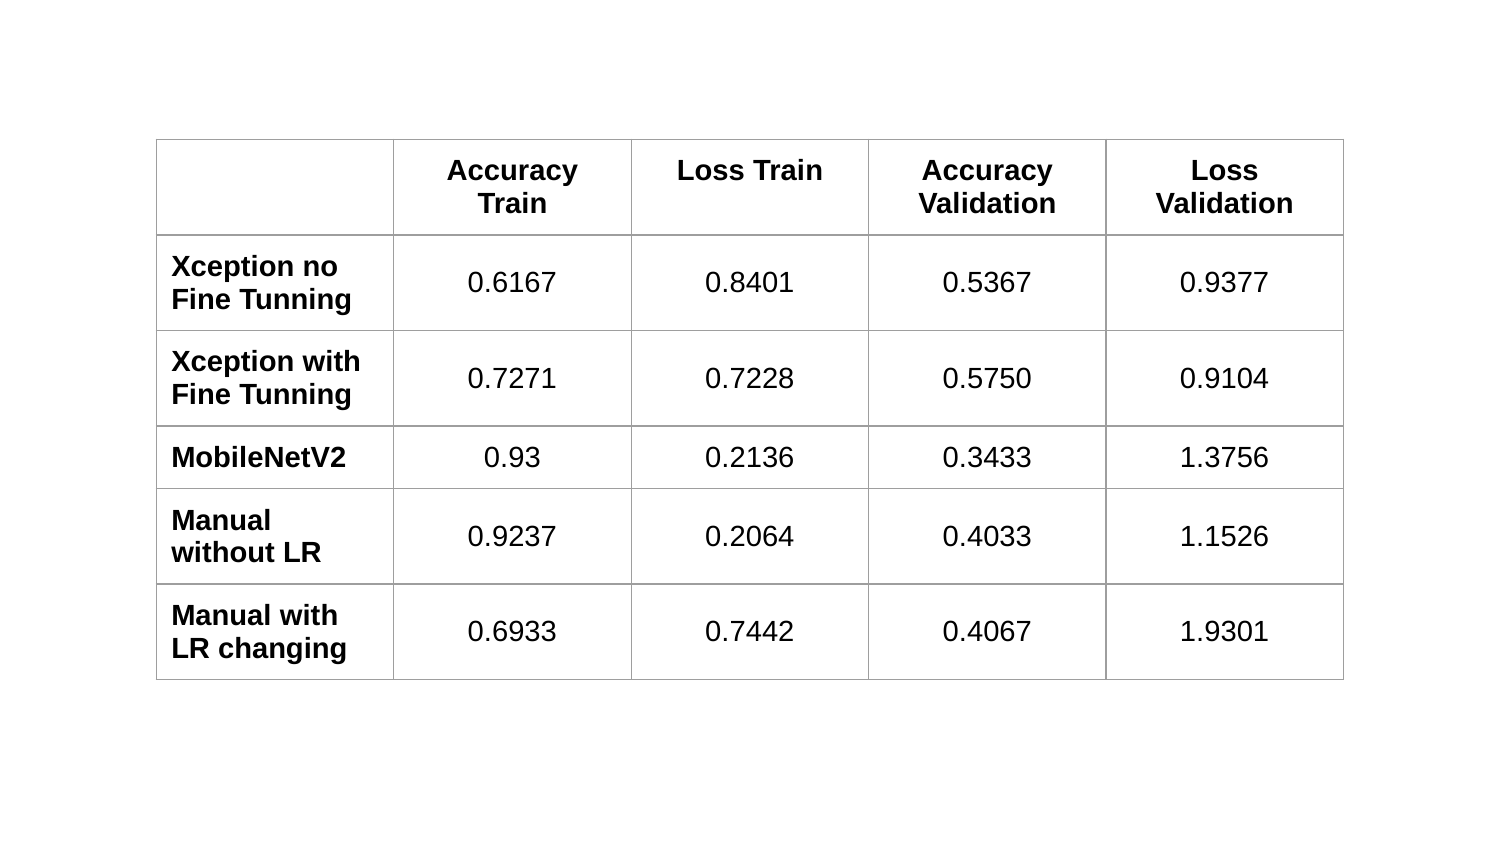

|  | Accuracy Train | Loss Train | Accuracy Validation | Loss Validation |
| --- | --- | --- | --- | --- |
| Xception no Fine Tunning | 0.6167 | 0.8401 | 0.5367 | 0.9377 |
| Xception with Fine Tunning | 0.7271 | 0.7228 | 0.5750 | 0.9104 |
| MobileNetV2 | 0.93 | 0.2136 | 0.3433 | 1.3756 |
| Manual without LR | 0.9237 | 0.2064 | 0.4033 | 1.1526 |
| Manual with LR changing | 0.6933 | 0.7442 | 0.4067 | 1.9301 |